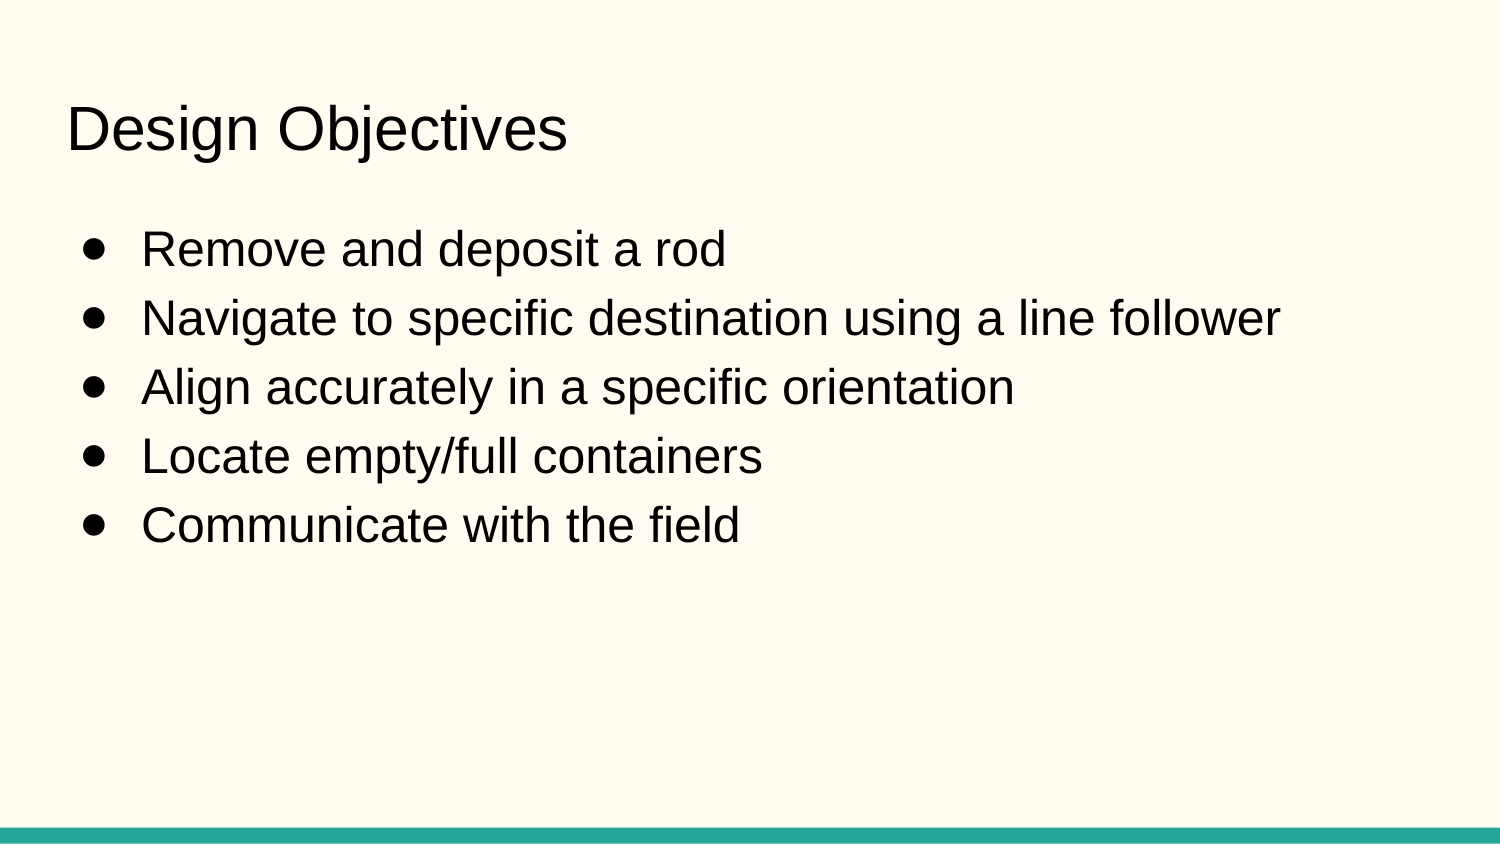

# Design Objectives
Remove and deposit a rod
Navigate to specific destination using a line follower
Align accurately in a specific orientation
Locate empty/full containers
Communicate with the field